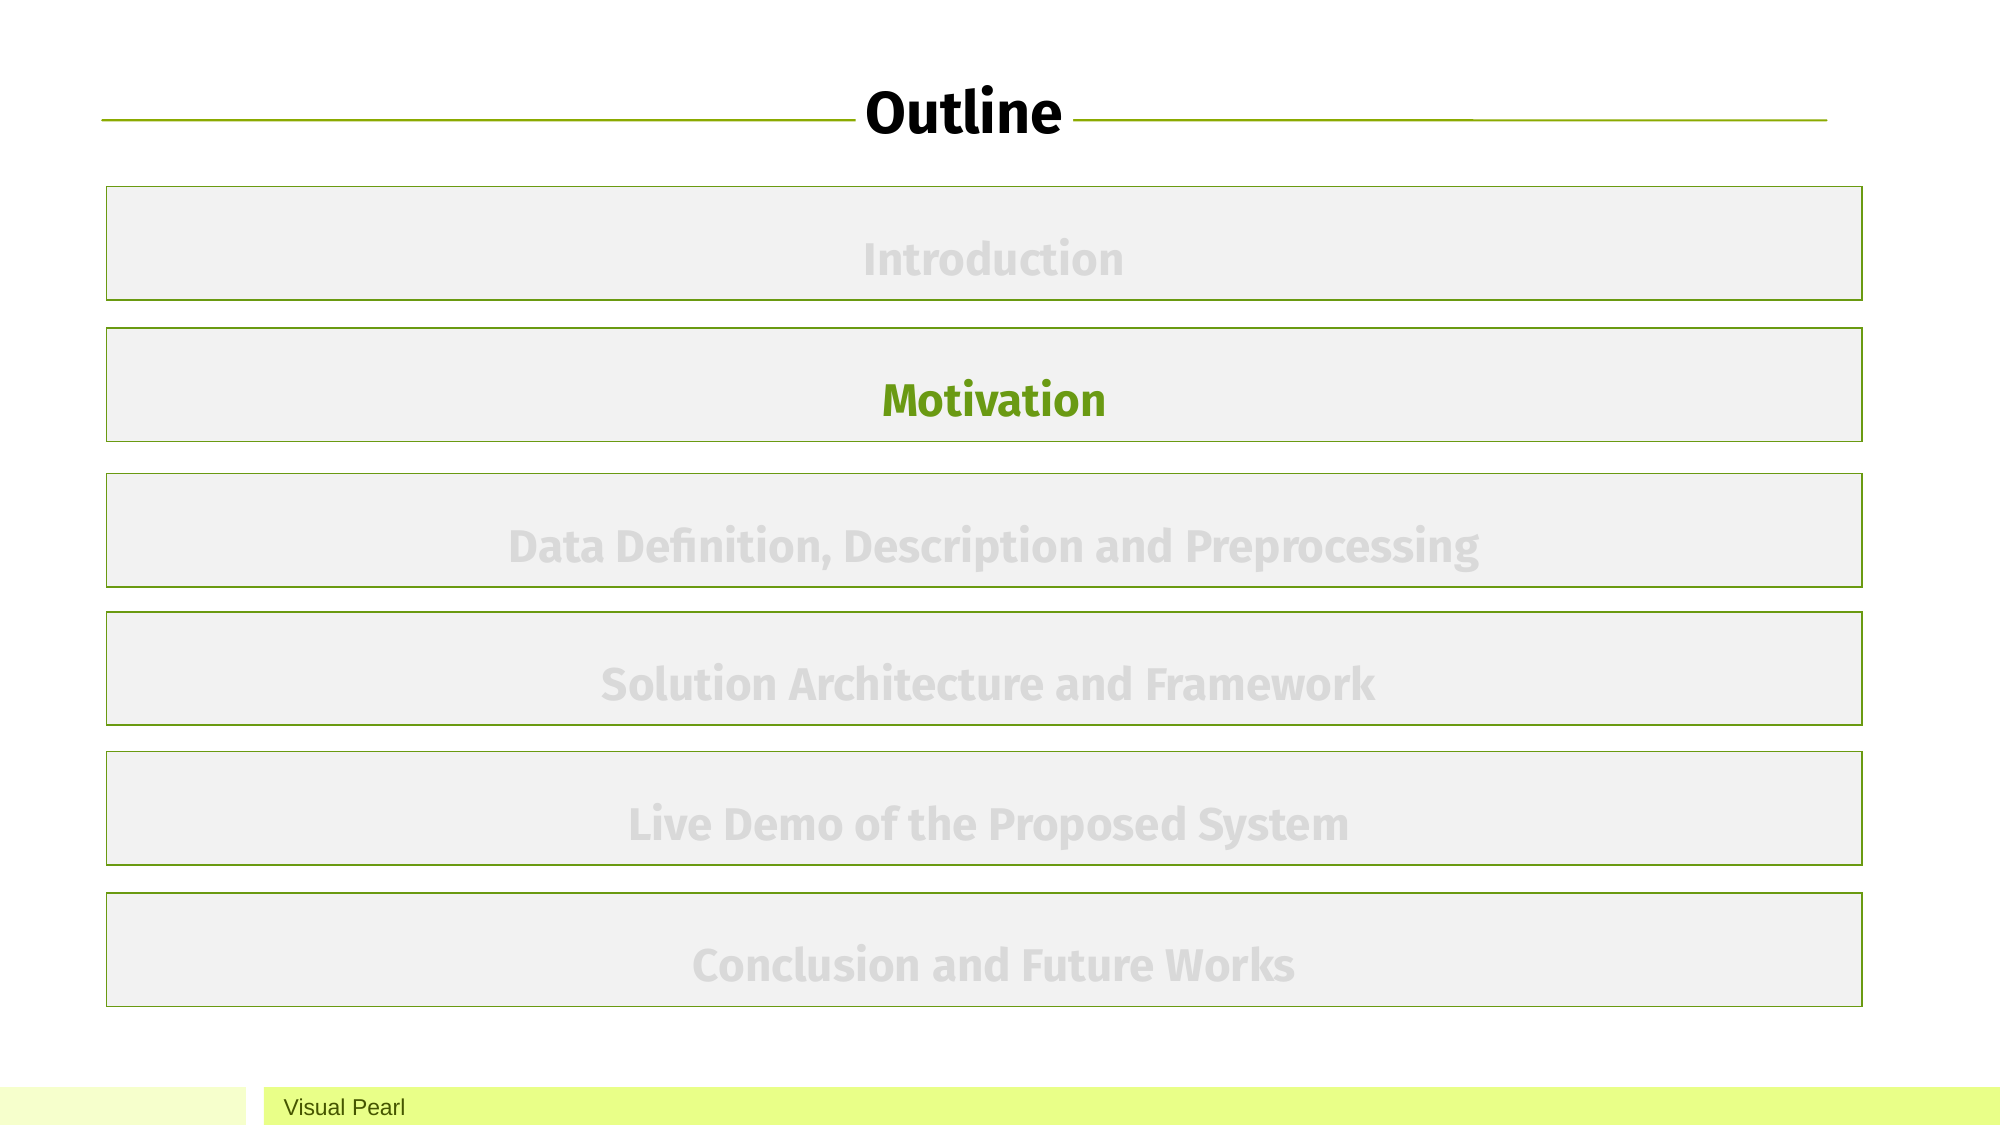

Outline

Introduction

Motivation

Data Definition, Description and Preprocessing

Solution Architecture and Framework

Live Demo of the Proposed System

Conclusion and Future Works
Visual Pearl